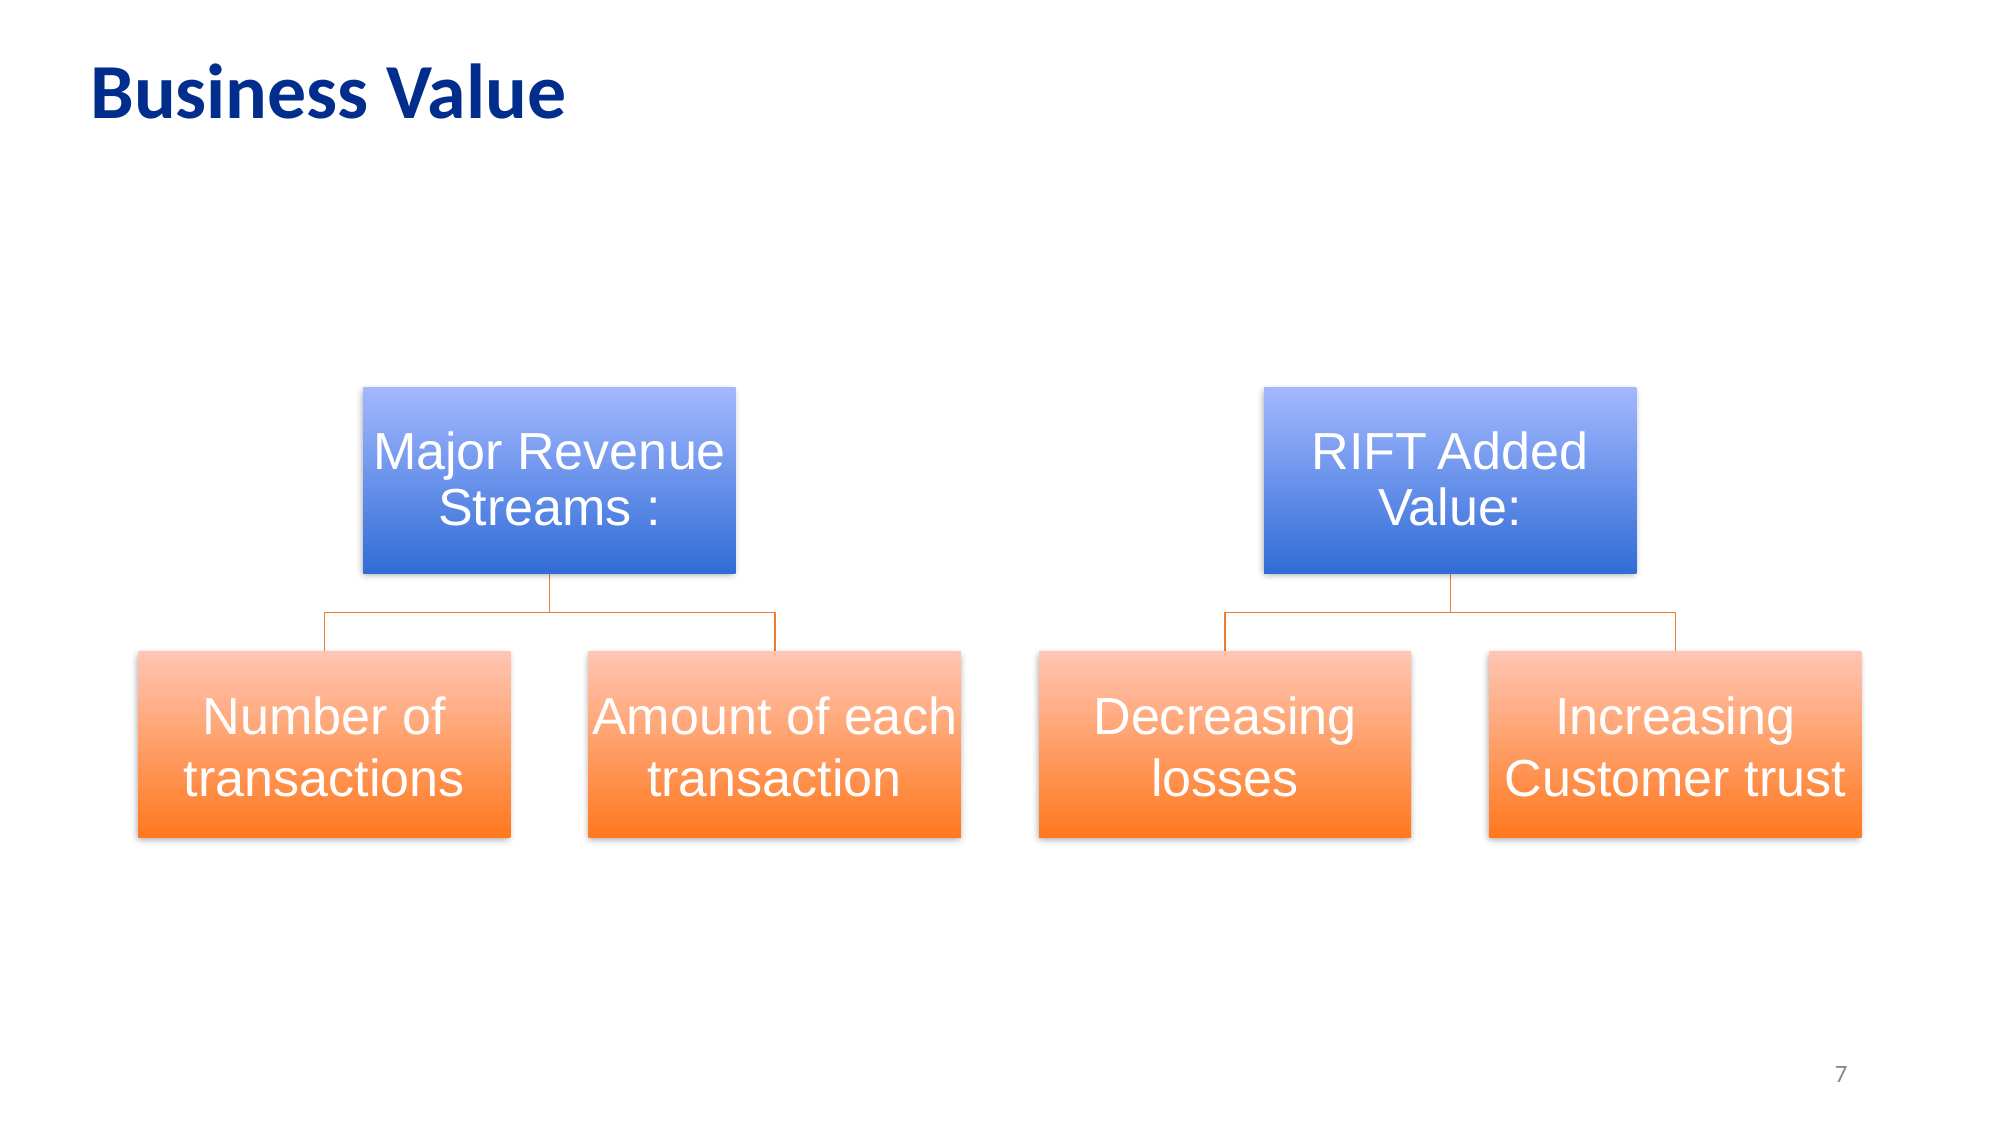

Business Value
Major Revenue Streams :
Number of transactions
Amount of each transaction
RIFT Added Value:
Decreasing losses
Increasing Customer trust
7